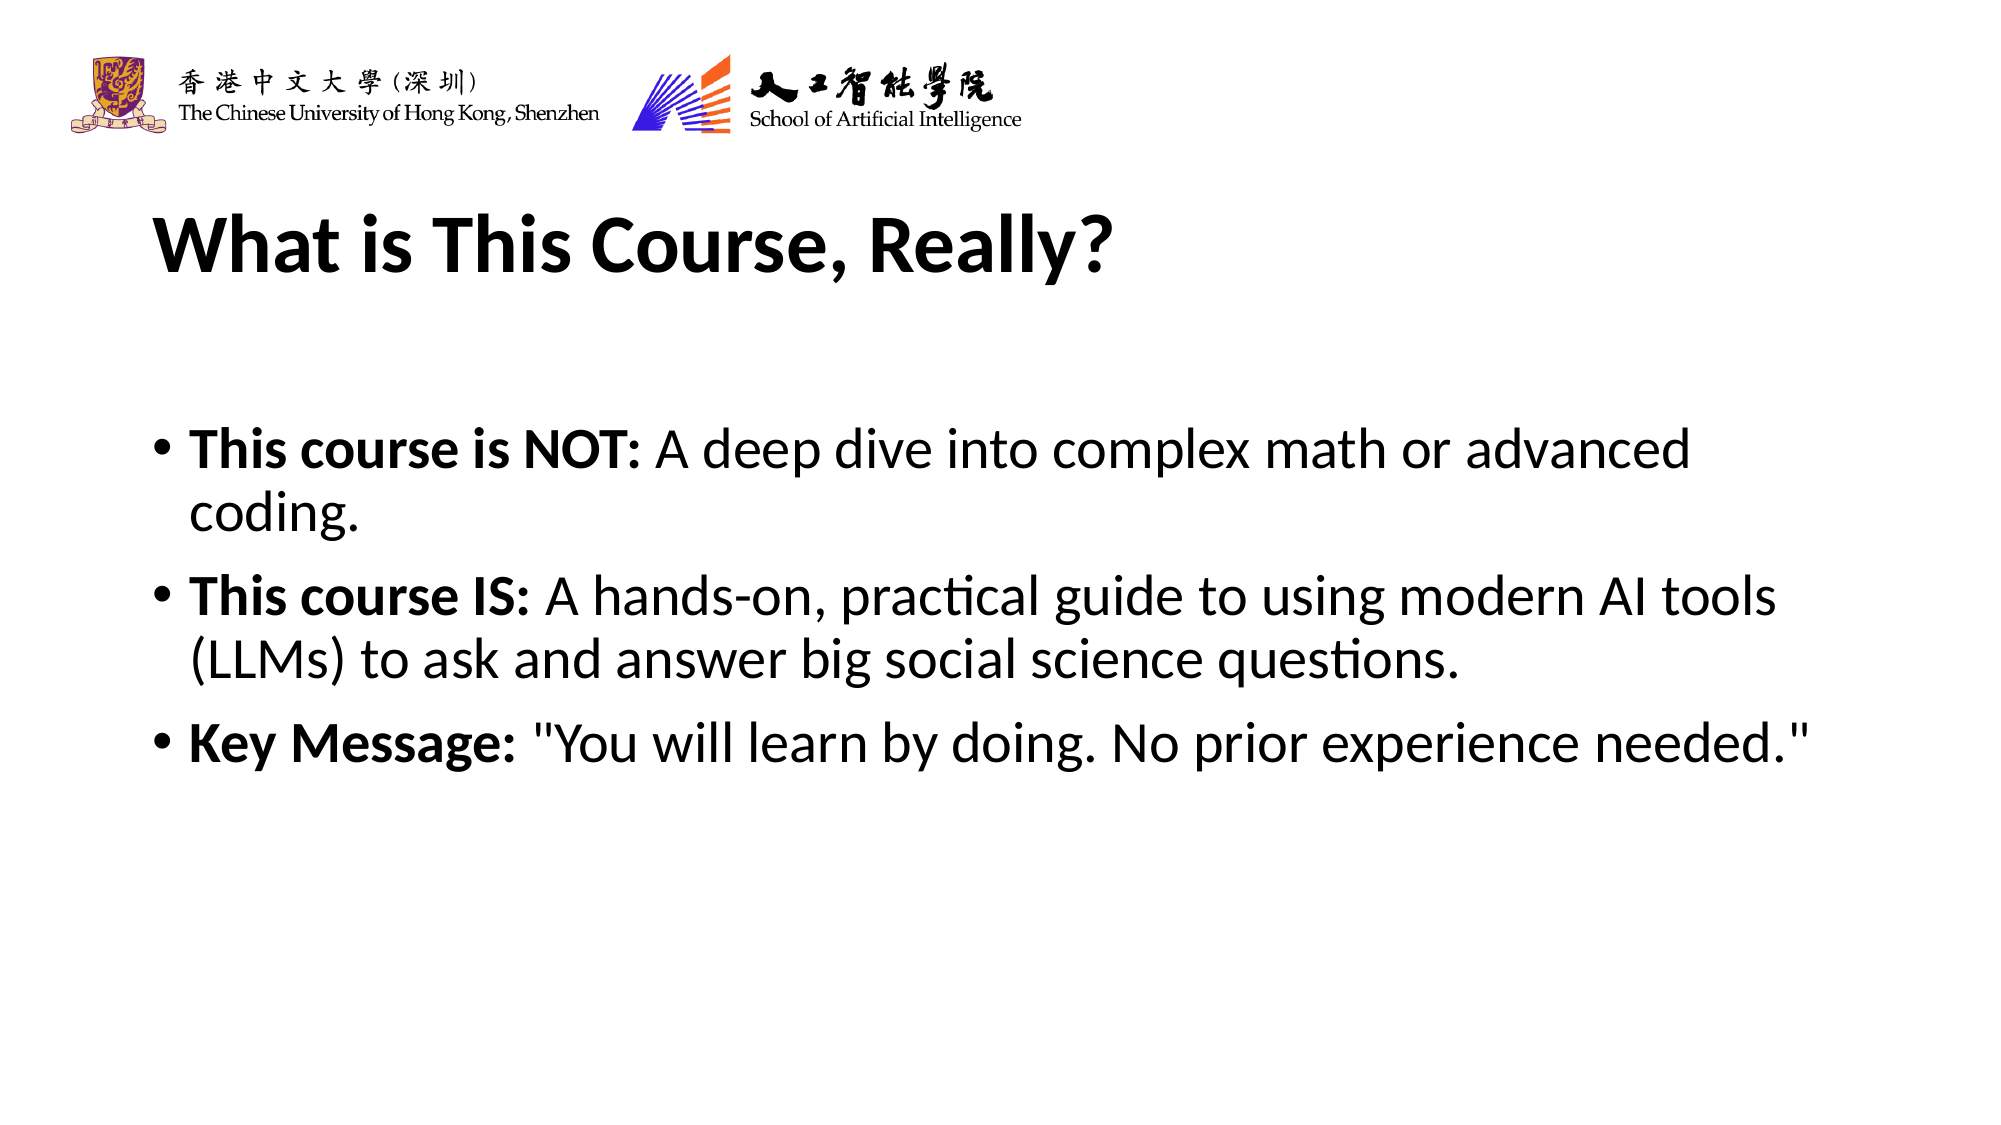

# What is This Course, Really?
This course is NOT: A deep dive into complex math or advanced coding.
This course IS: A hands-on, practical guide to using modern AI tools (LLMs) to ask and answer big social science questions.
Key Message: "You will learn by doing. No prior experience needed."